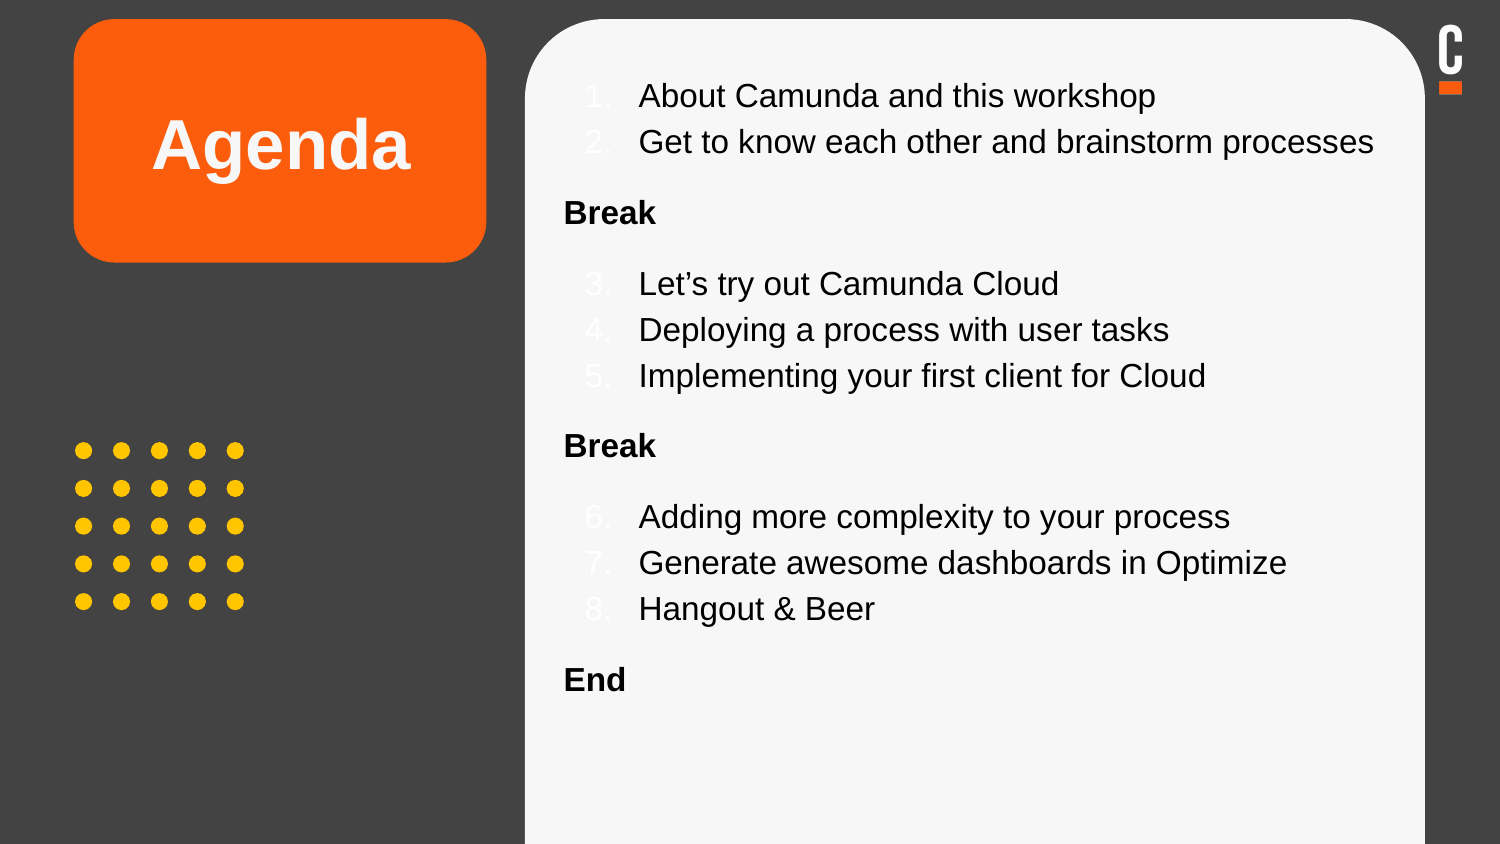

About Camunda and this workshop
Get to know each other and brainstorm processes
Break
Let’s try out Camunda Cloud
Deploying a process with user tasks
Implementing your first client for Cloud
Break
Adding more complexity to your process
Generate awesome dashboards in Optimize
Hangout & Beer
End